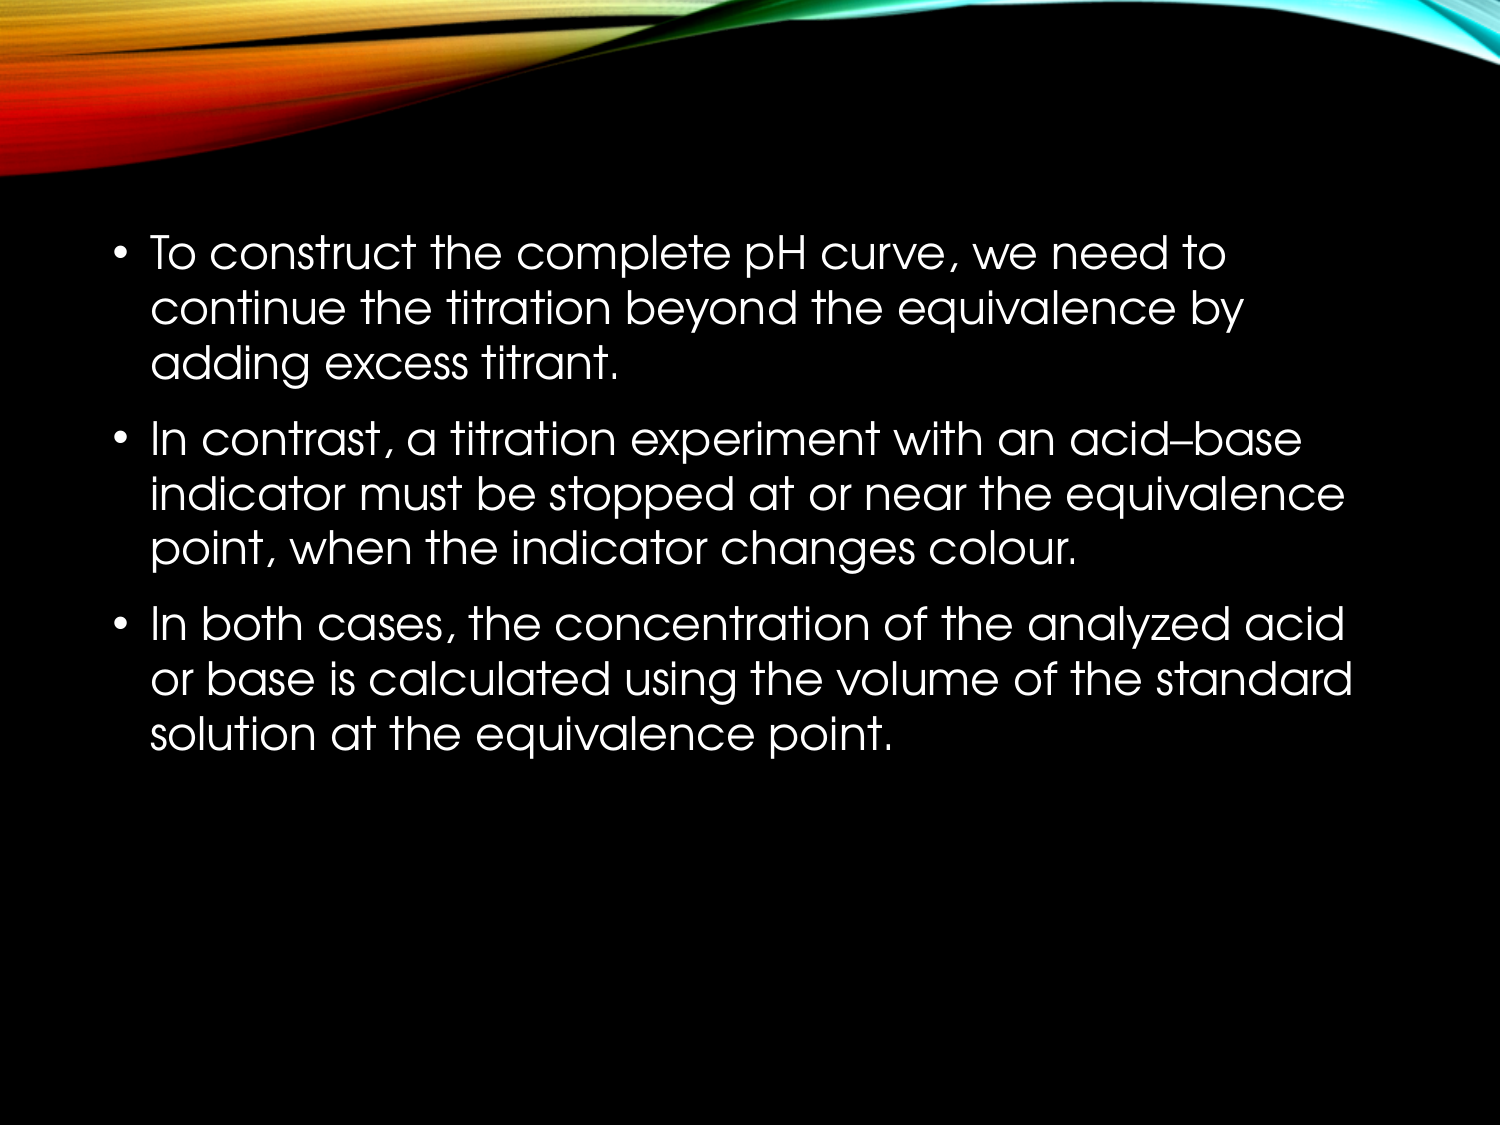

To construct the complete pH curve, we need to continue the titration beyond the equivalence by adding excess titrant.
In contrast, a titration experiment with an acid–base indicator must be stopped at or near the equivalence point, when the indicator changes colour.
In both cases, the concentration of the analyzed acid or base is calculated using the volume of the standard solution at the equivalence point.